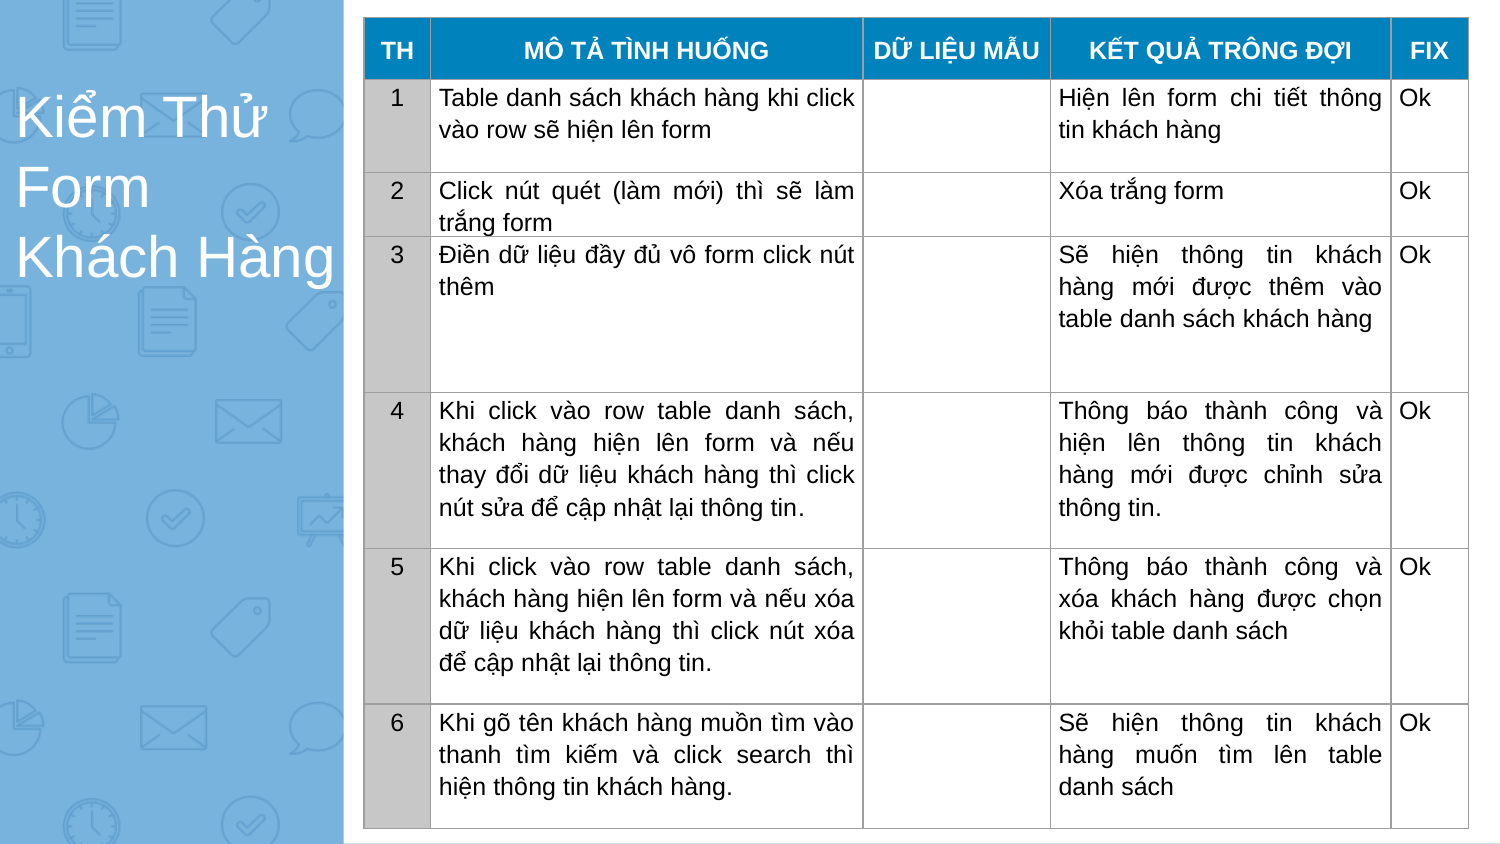

| TH | Mô tả tình huống | Dữ liệu mẫu | Kết quả trông đợi | Fix |
| --- | --- | --- | --- | --- |
| 1 | Table danh sách khách hàng khi click vào row sẽ hiện lên form |  | Hiện lên form chi tiết thông tin khách hàng | Ok |
| 2 | Click nút quét (làm mới) thì sẽ làm trắng form |  | Xóa trắng form | Ok |
| 3 | Điền dữ liệu đầy đủ vô form click nút thêm |  | Sẽ hiện thông tin khách hàng mới được thêm vào table danh sách khách hàng | Ok |
| 4 | Khi click vào row table danh sách, khách hàng hiện lên form và nếu thay đổi dữ liệu khách hàng thì click nút sửa để cập nhật lại thông tin. |  | Thông báo thành công và hiện lên thông tin khách hàng mới được chỉnh sửa thông tin. | Ok |
| 5 | Khi click vào row table danh sách, khách hàng hiện lên form và nếu xóa dữ liệu khách hàng thì click nút xóa để cập nhật lại thông tin. |  | Thông báo thành công và xóa khách hàng được chọn khỏi table danh sách | Ok |
| 6 | Khi gõ tên khách hàng muồn tìm vào thanh tìm kiếm và click search thì hiện thông tin khách hàng. |  | Sẽ hiện thông tin khách hàng muốn tìm lên table danh sách | Ok |
# Kiểm Thử Form Khách Hàng